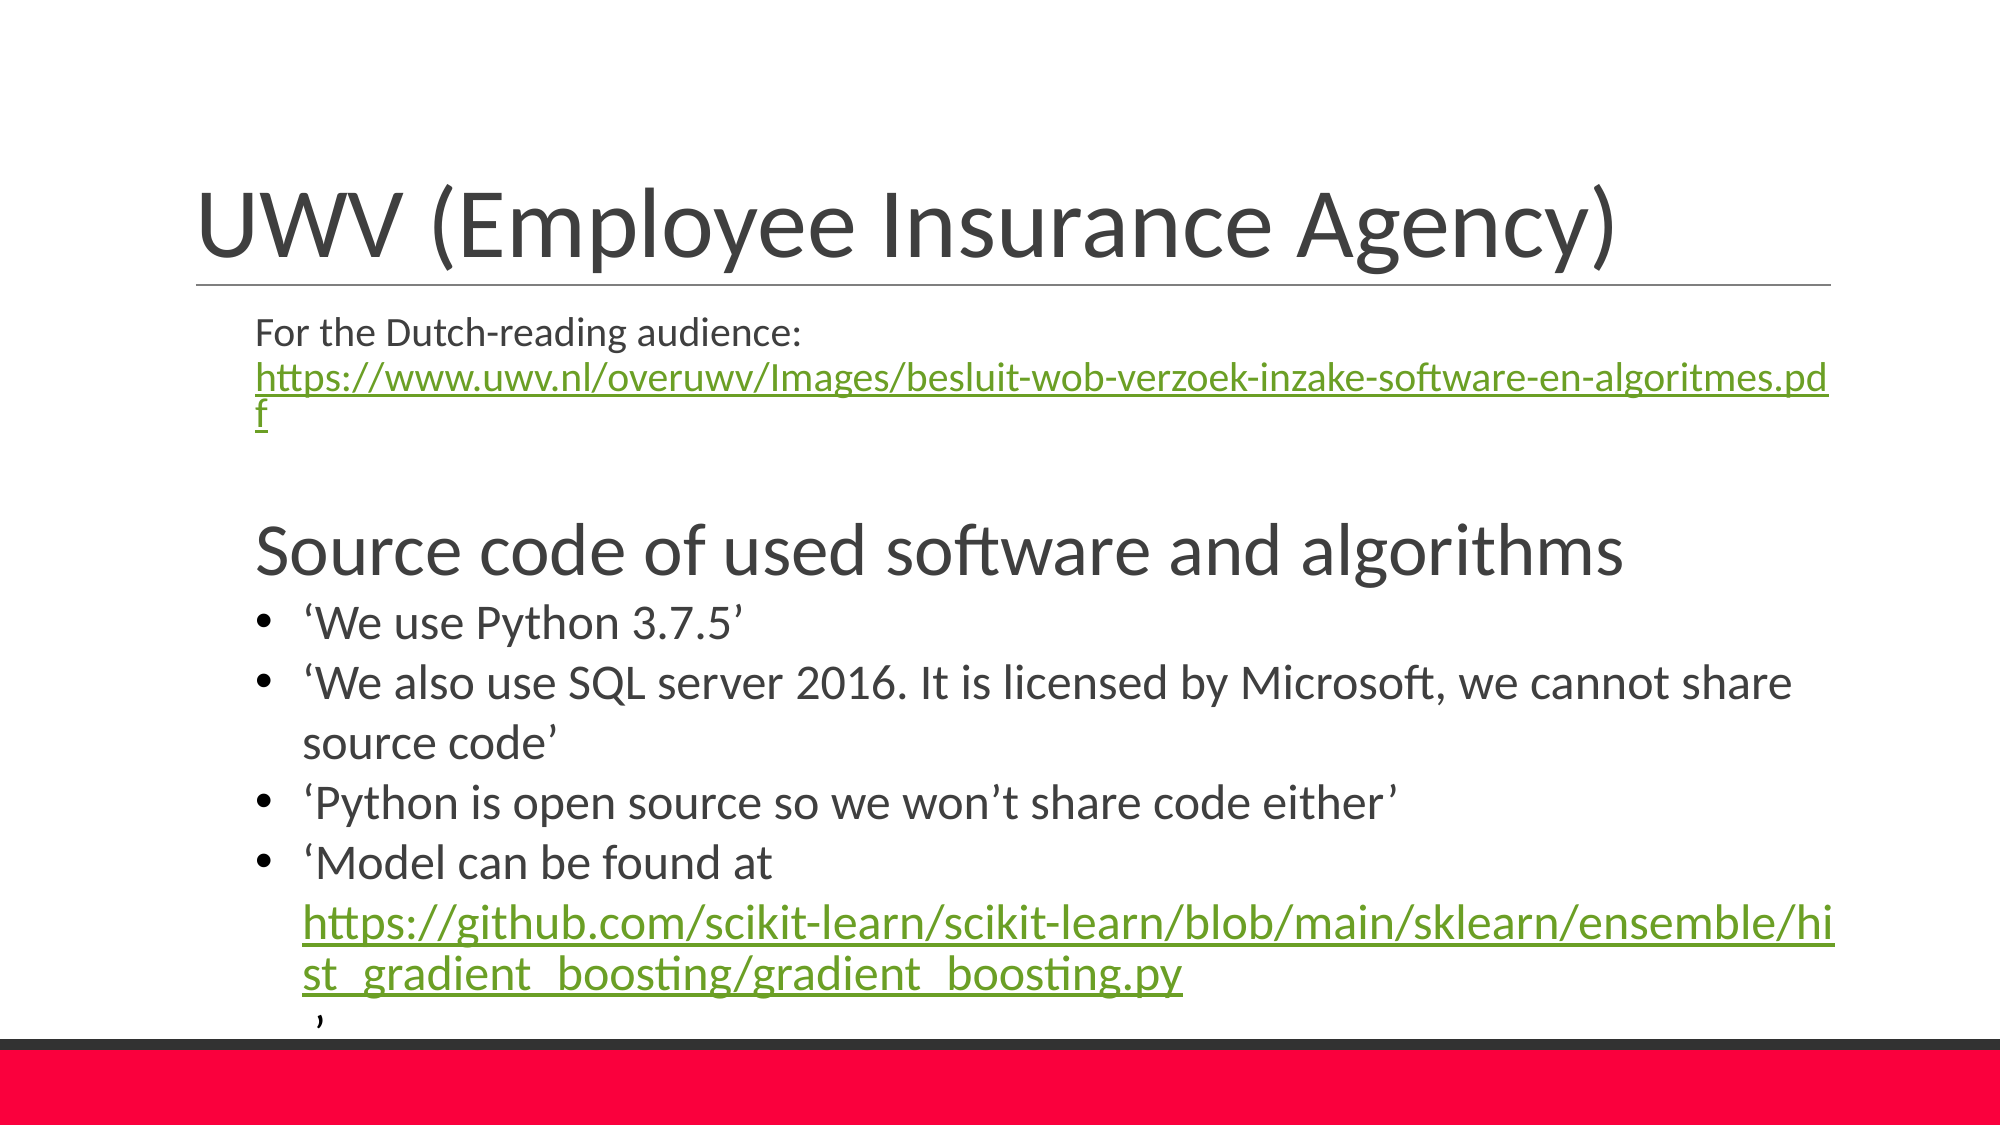

# UWV (Employee Insurance Agency)
For the Dutch-reading audience: https://www.uwv.nl/overuwv/Images/besluit-wob-verzoek-inzake-software-en-algoritmes.pdf
Source code of used software and algorithms
‘We use Python 3.7.5’
‘We also use SQL server 2016. It is licensed by Microsoft, we cannot share source code’
‘Python is open source so we won’t share code either’
‘Model can be found at https://github.com/scikit-learn/scikit-learn/blob/main/sklearn/ensemble/hist_gradient_boosting/gradient_boosting.py ’